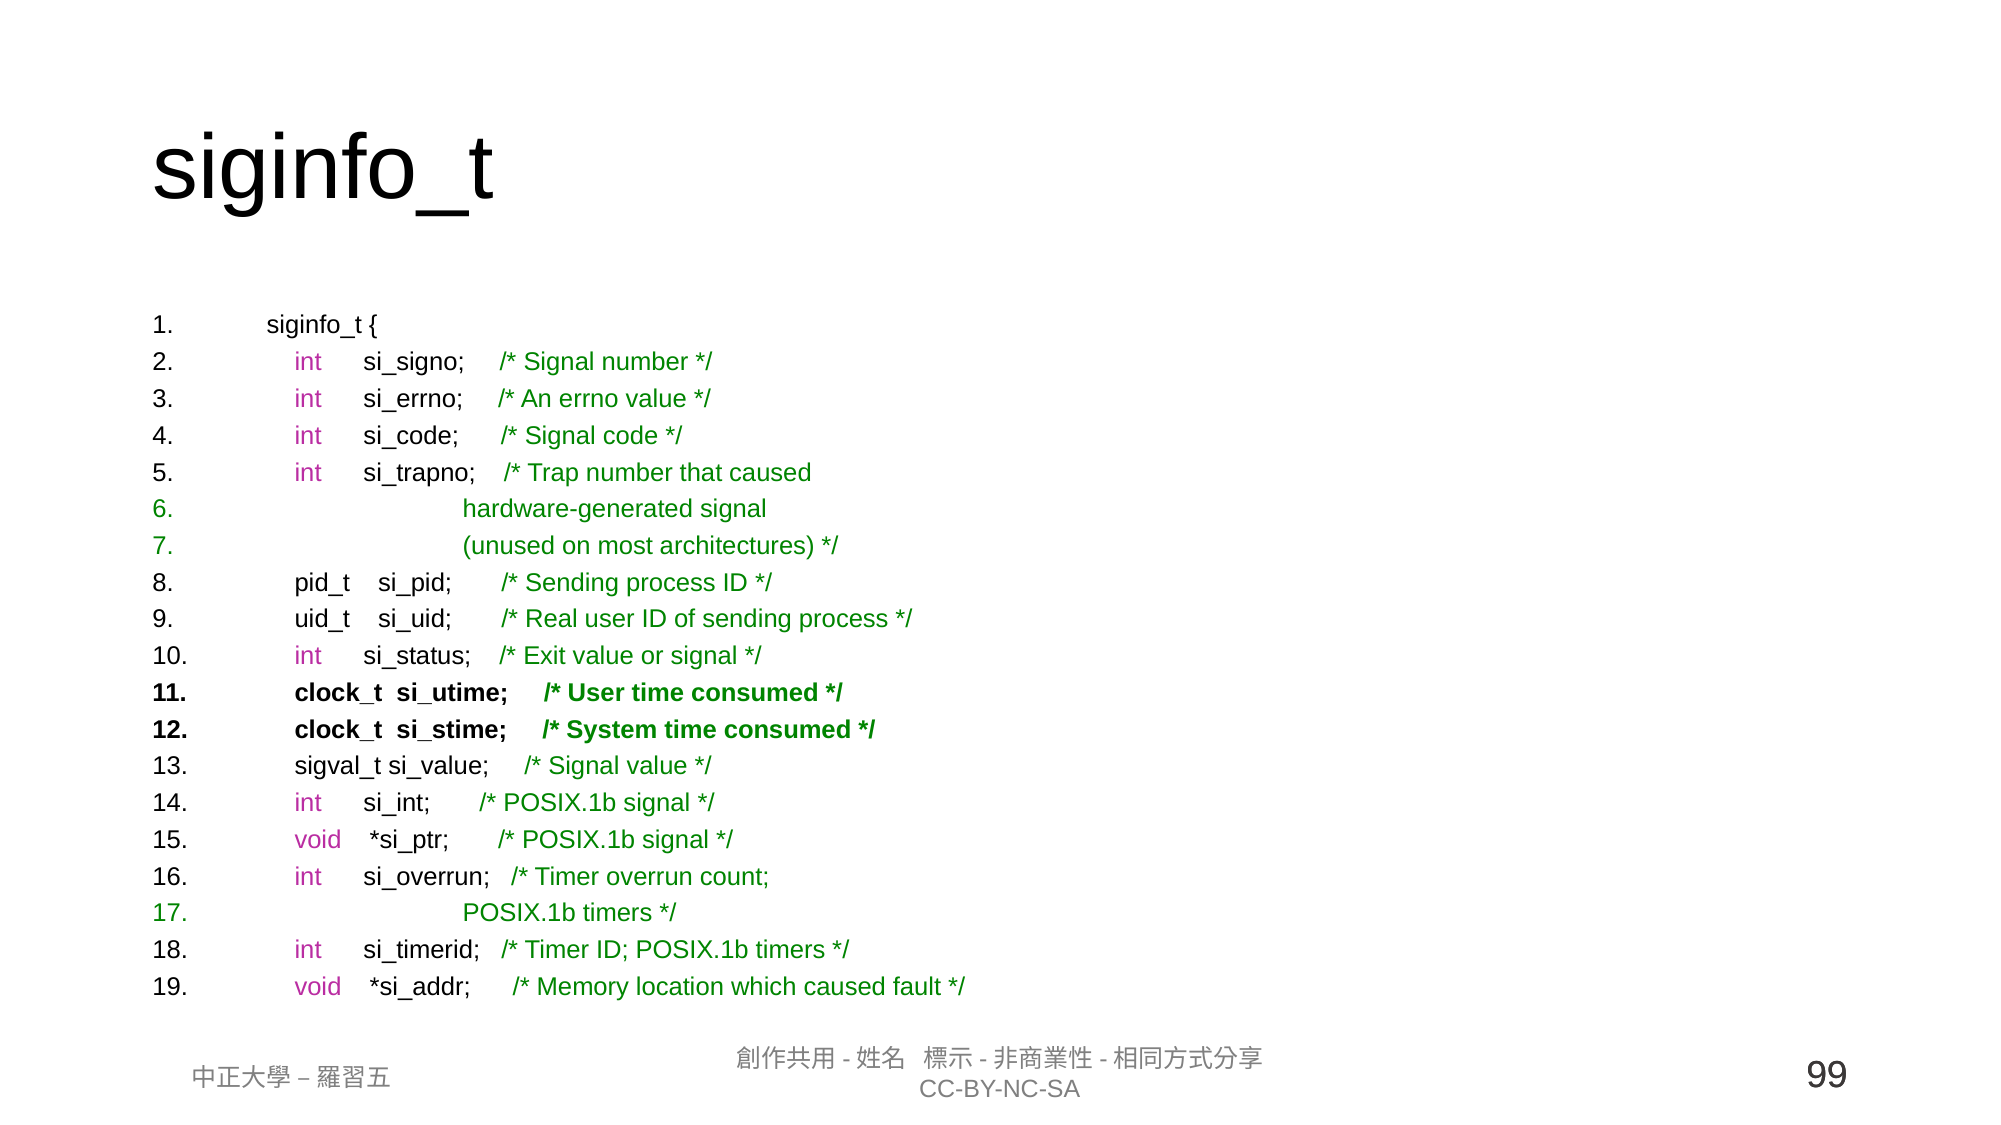

# siginfo_t
siginfo_t {
    int      si_signo;     /* Signal number */
    int      si_errno;     /* An errno value */
    int      si_code;      /* Signal code */
    int      si_trapno;    /* Trap number that caused
                            hardware-generated signal
                            (unused on most architectures) */
    pid_t    si_pid;       /* Sending process ID */
    uid_t    si_uid;       /* Real user ID of sending process */
    int      si_status;    /* Exit value or signal */
    clock_t  si_utime;     /* User time consumed */
    clock_t  si_stime;     /* System time consumed */
    sigval_t si_value;     /* Signal value */
    int      si_int;       /* POSIX.1b signal */
    void    *si_ptr;       /* POSIX.1b signal */
    int      si_overrun;   /* Timer overrun count;
                            POSIX.1b timers */
    int      si_timerid;   /* Timer ID; POSIX.1b timers */
    void    *si_addr;      /* Memory location which caused fault */